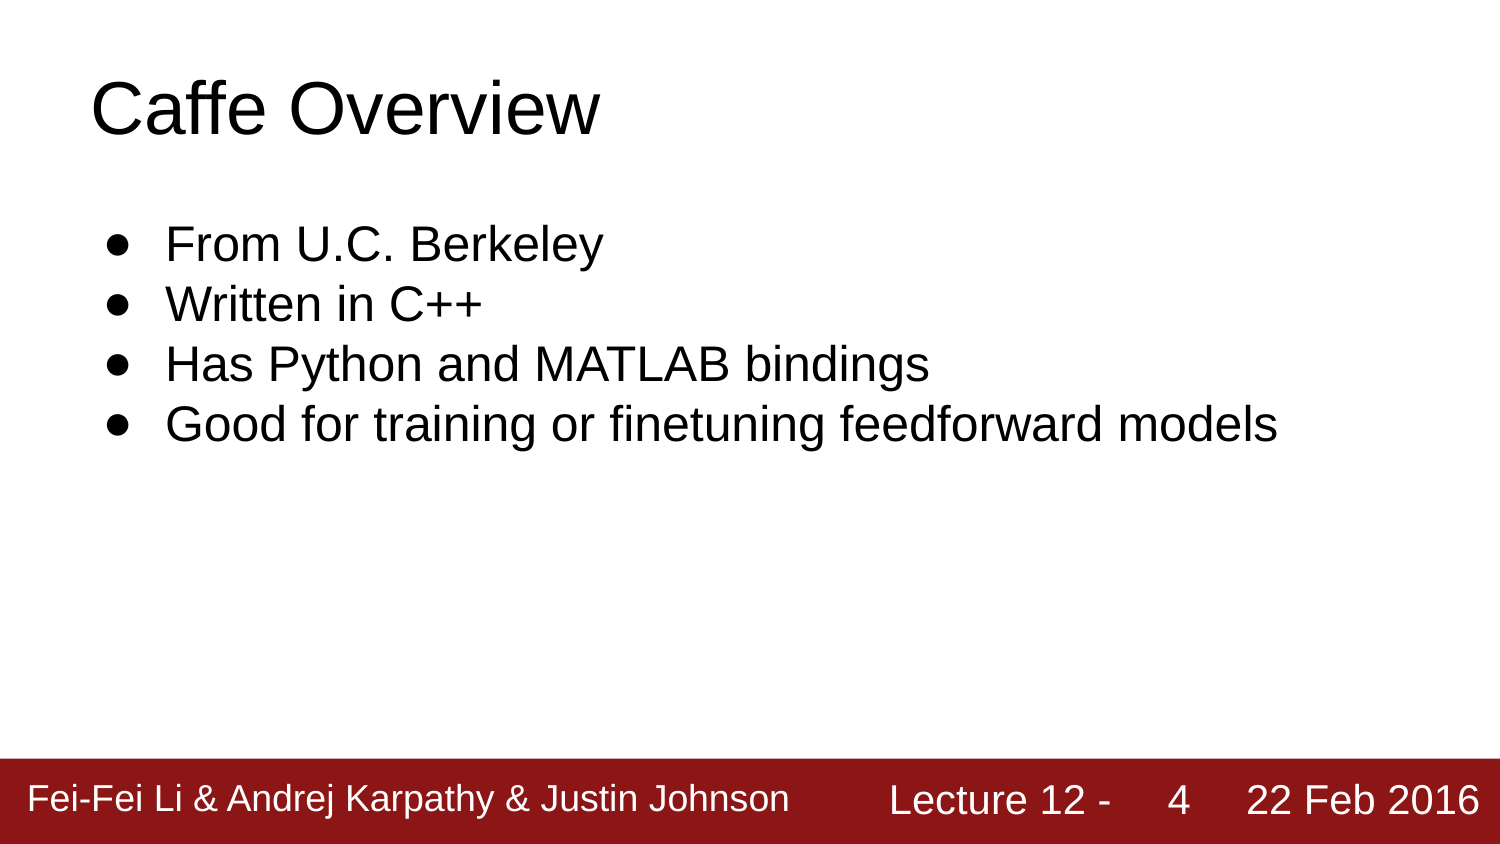

# Caffe Overview
From U.C. Berkeley
Written in C++
Has Python and MATLAB bindings
Good for training or finetuning feedforward models
4